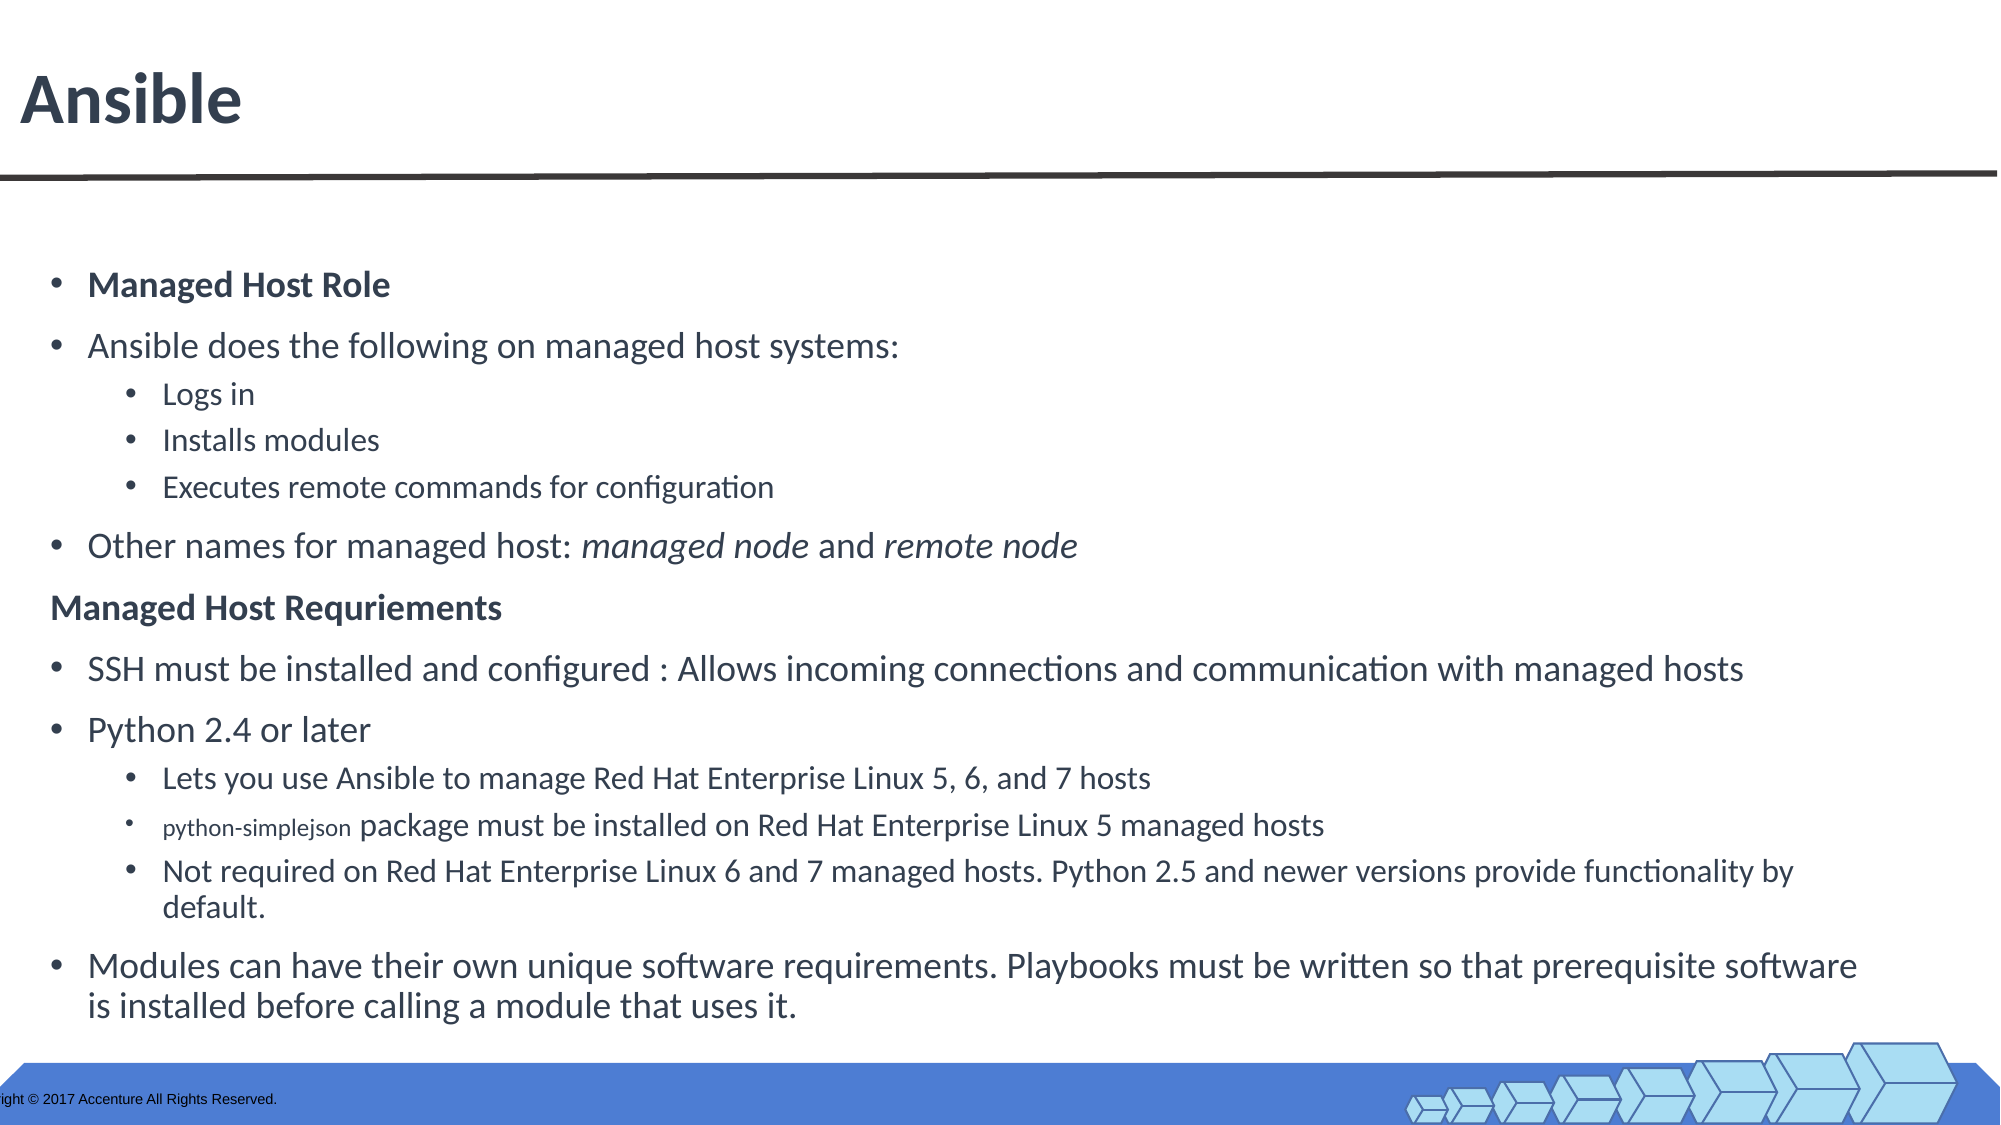

# Ansible

Managed Host Role
Ansible does the following on managed host systems:
Logs in
Installs modules
Executes remote commands for configuration
Other names for managed host: managed node and remote node
Managed Host Requriements
SSH must be installed and configured : Allows incoming connections and communication with managed hosts
Python 2.4 or later
Lets you use Ansible to manage Red Hat Enterprise Linux 5, 6, and 7 hosts
python-simplejson package must be installed on Red Hat Enterprise Linux 5 managed hosts
Not required on Red Hat Enterprise Linux 6 and 7 managed hosts. Python 2.5 and newer versions provide functionality by default.
Modules can have their own unique software requirements. Playbooks must be written so that prerequisite software is installed before calling a module that uses it.